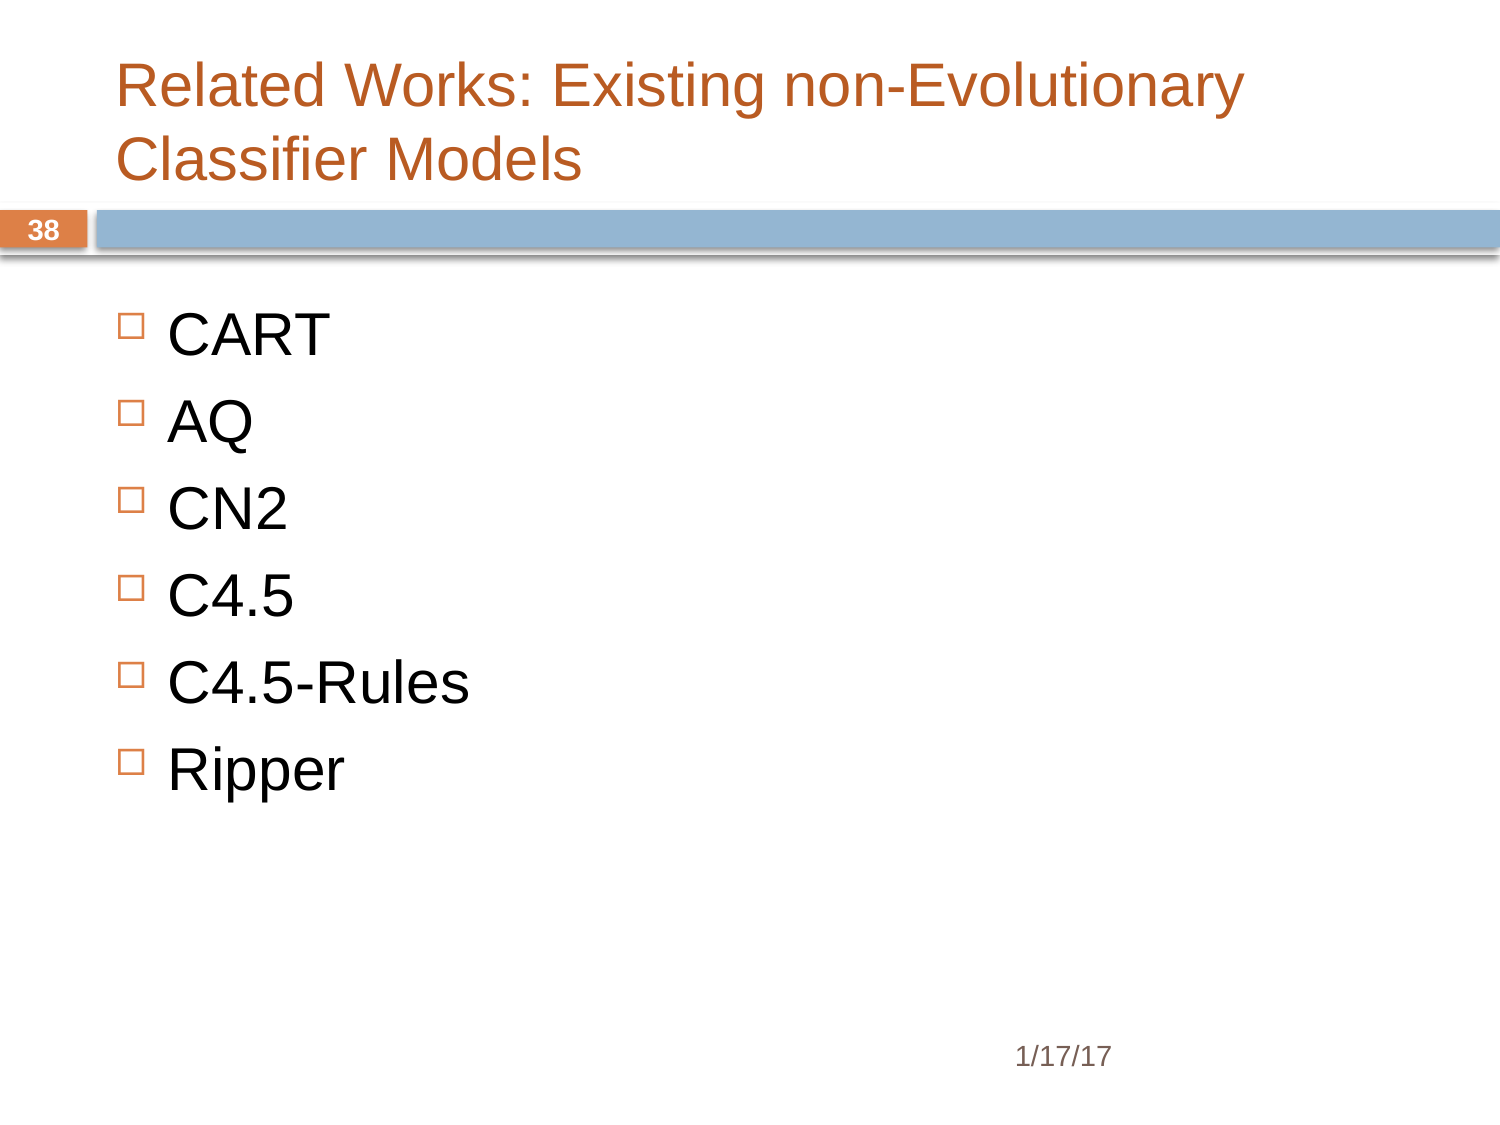

# Related Works: Existing non-Evolutionary Classifier Models
38
CART
AQ
CN2
C4.5
C4.5-Rules
Ripper

1/17/17